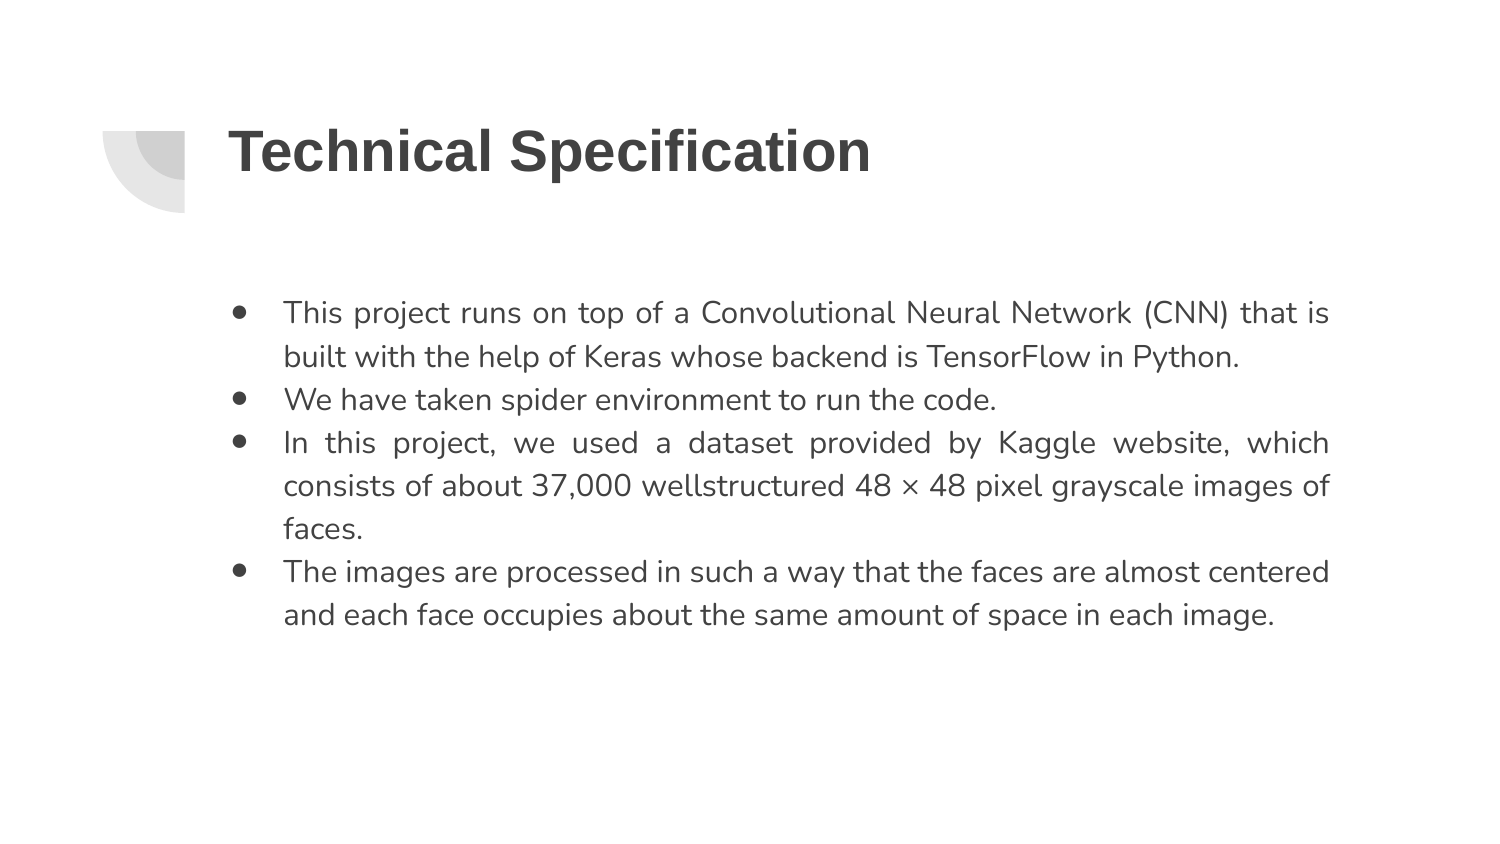

# Technical Specification
This project runs on top of a Convolutional Neural Network (CNN) that is built with the help of Keras whose backend is TensorFlow in Python.
We have taken spider environment to run the code.
In this project, we used a dataset provided by Kaggle website, which consists of about 37,000 wellstructured 48 × 48 pixel grayscale images of faces.
The images are processed in such a way that the faces are almost centered and each face occupies about the same amount of space in each image.